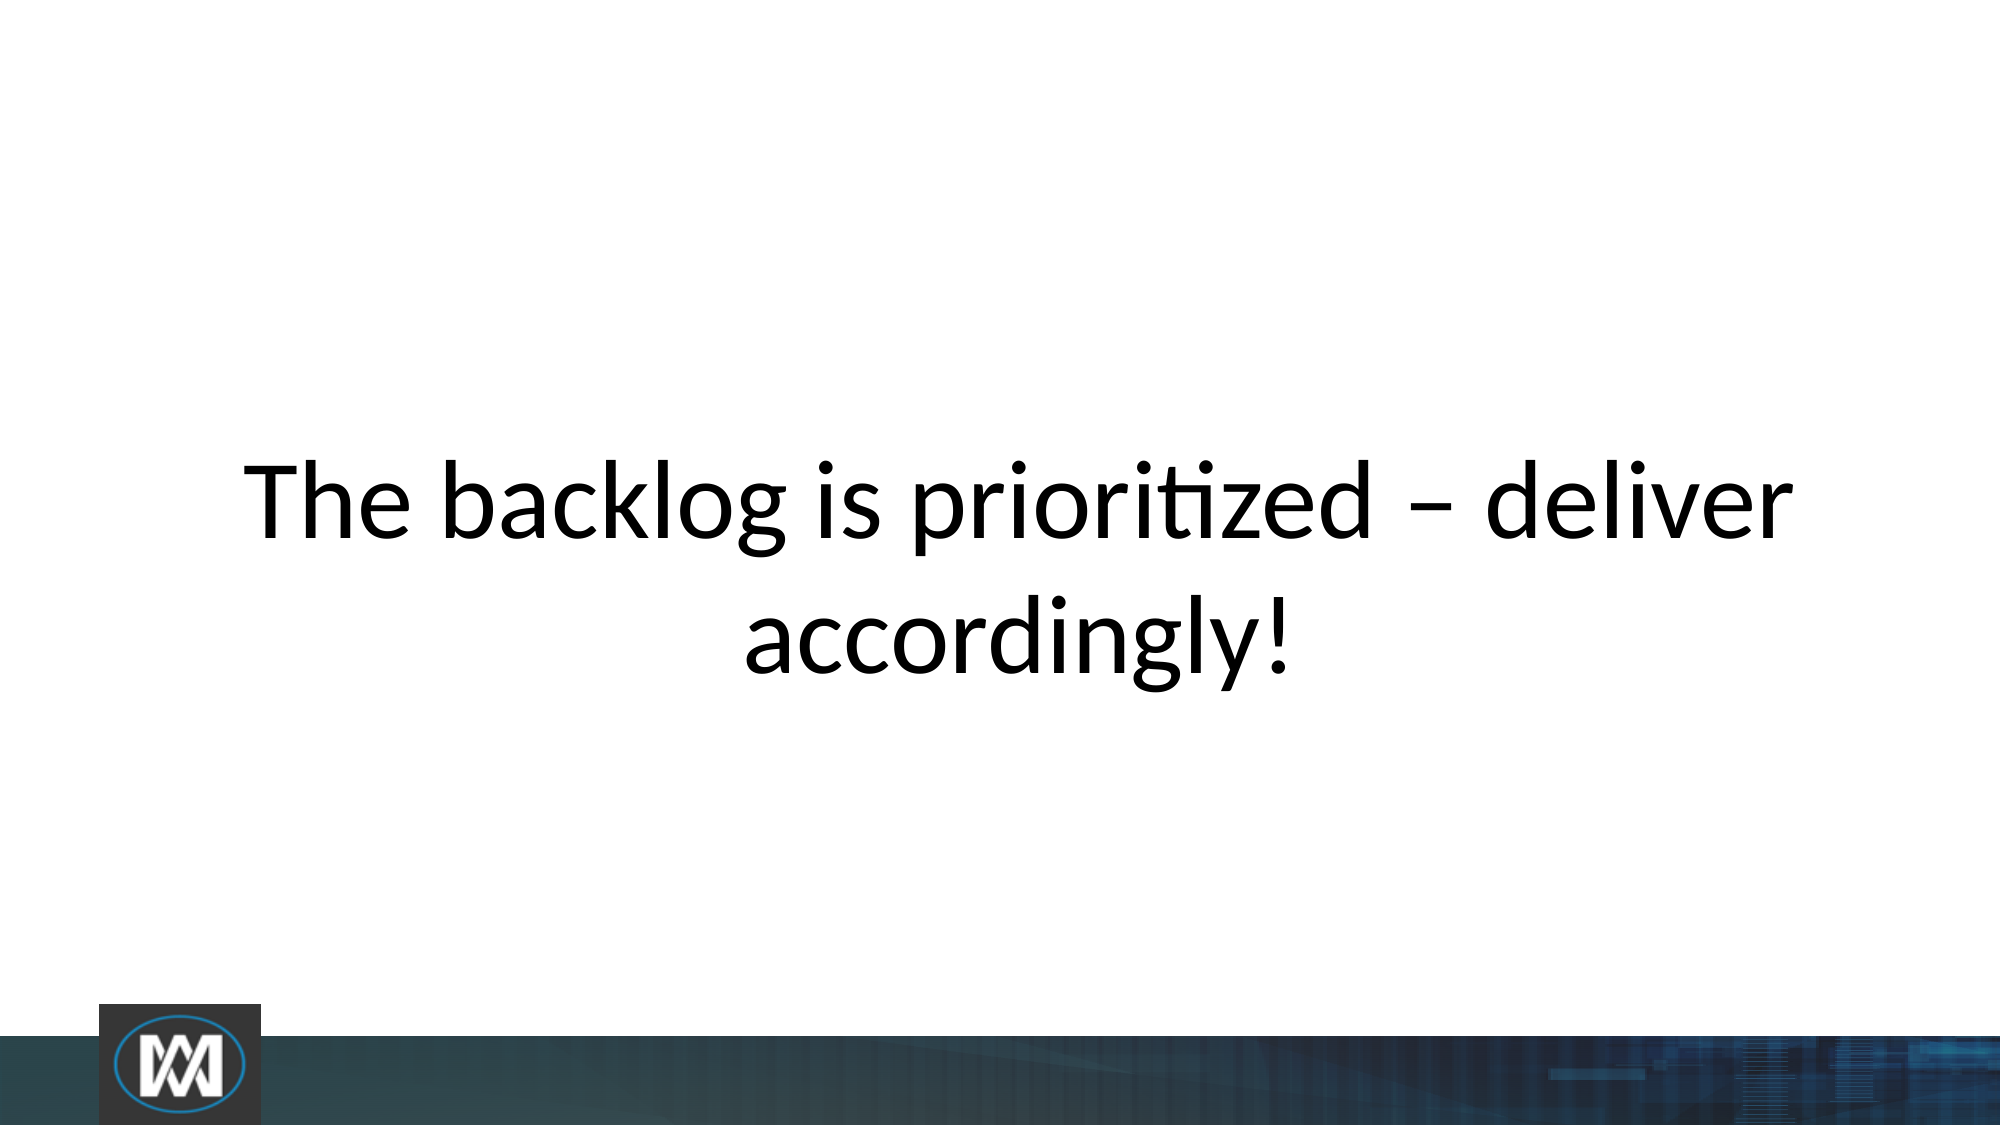

The backlog is prioritized – deliver accordingly!